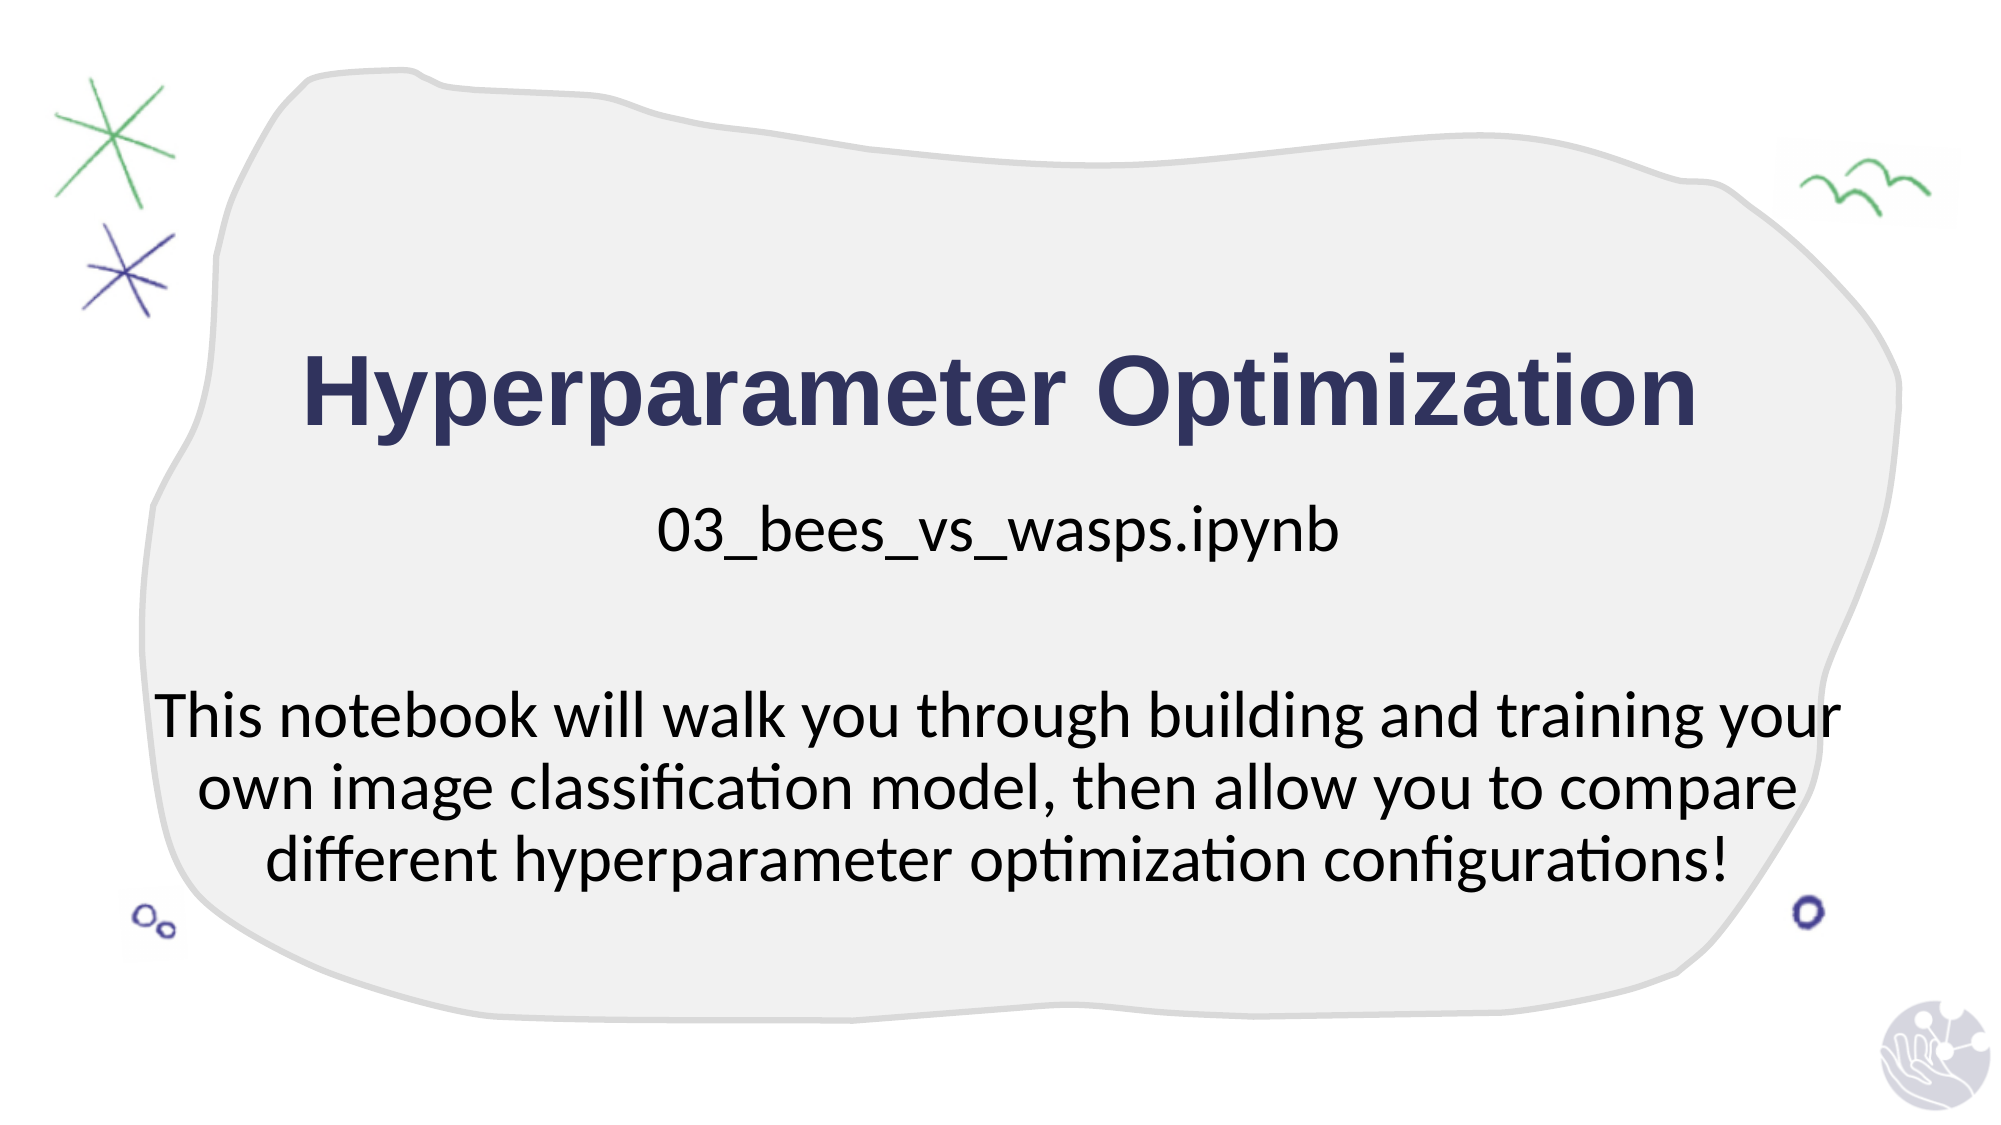

Hyperparameter Optimization

03_bees_vs_wasps.ipynb

This notebook will walk you through building and training your own image classification model, then allow you to compare different hyperparameter optimization configurations!